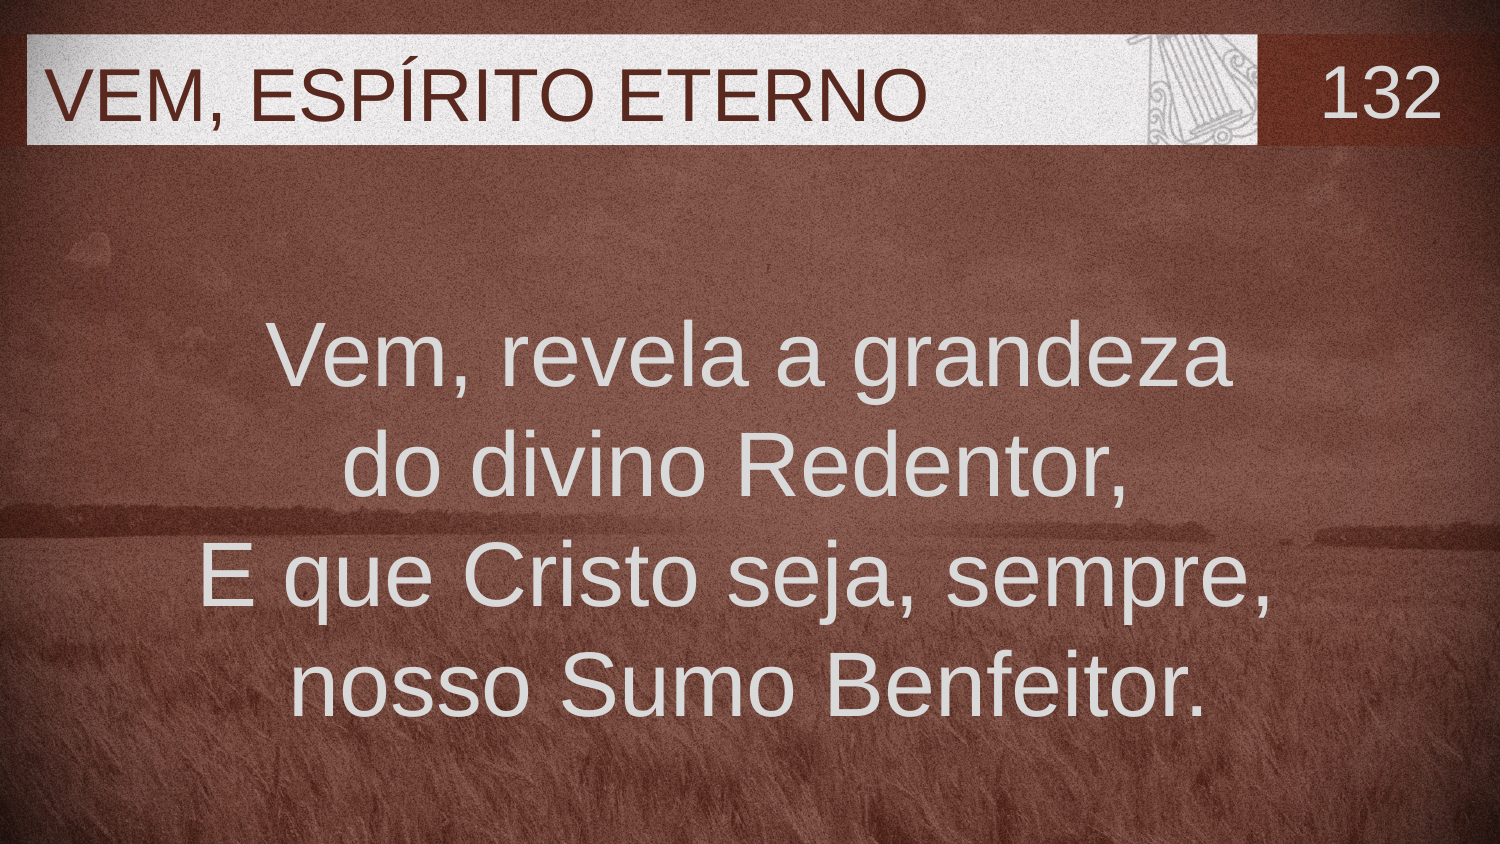

# VEM, ESPÍRITO ETERNO
132
Vem, revela a grandeza
do divino Redentor,
E que Cristo seja, sempre,
nosso Sumo Benfeitor.